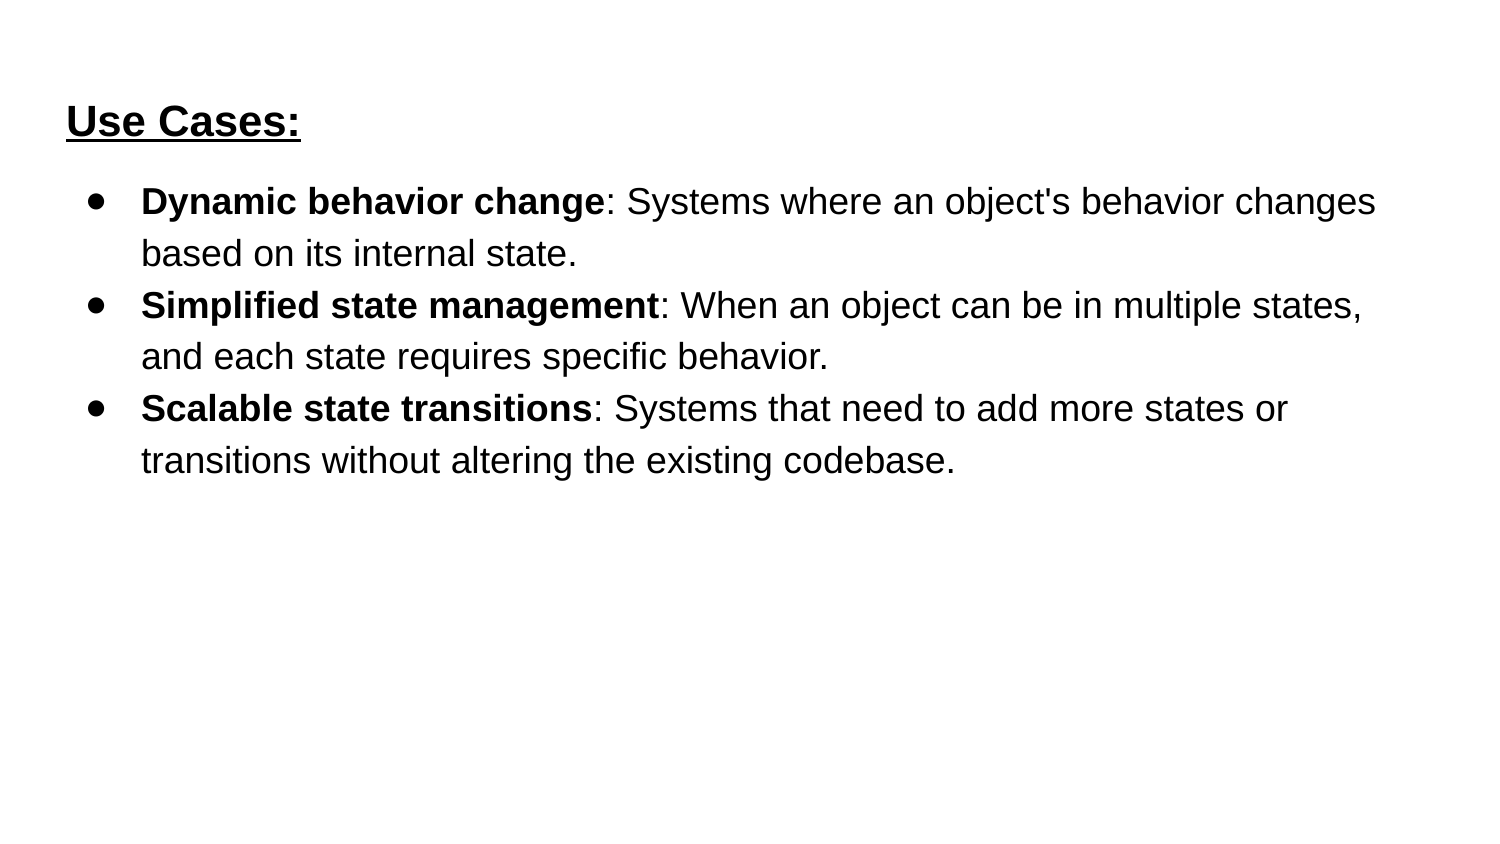

Use Cases:
Dynamic behavior change: Systems where an object's behavior changes based on its internal state.
Simplified state management: When an object can be in multiple states, and each state requires specific behavior.
Scalable state transitions: Systems that need to add more states or transitions without altering the existing codebase.